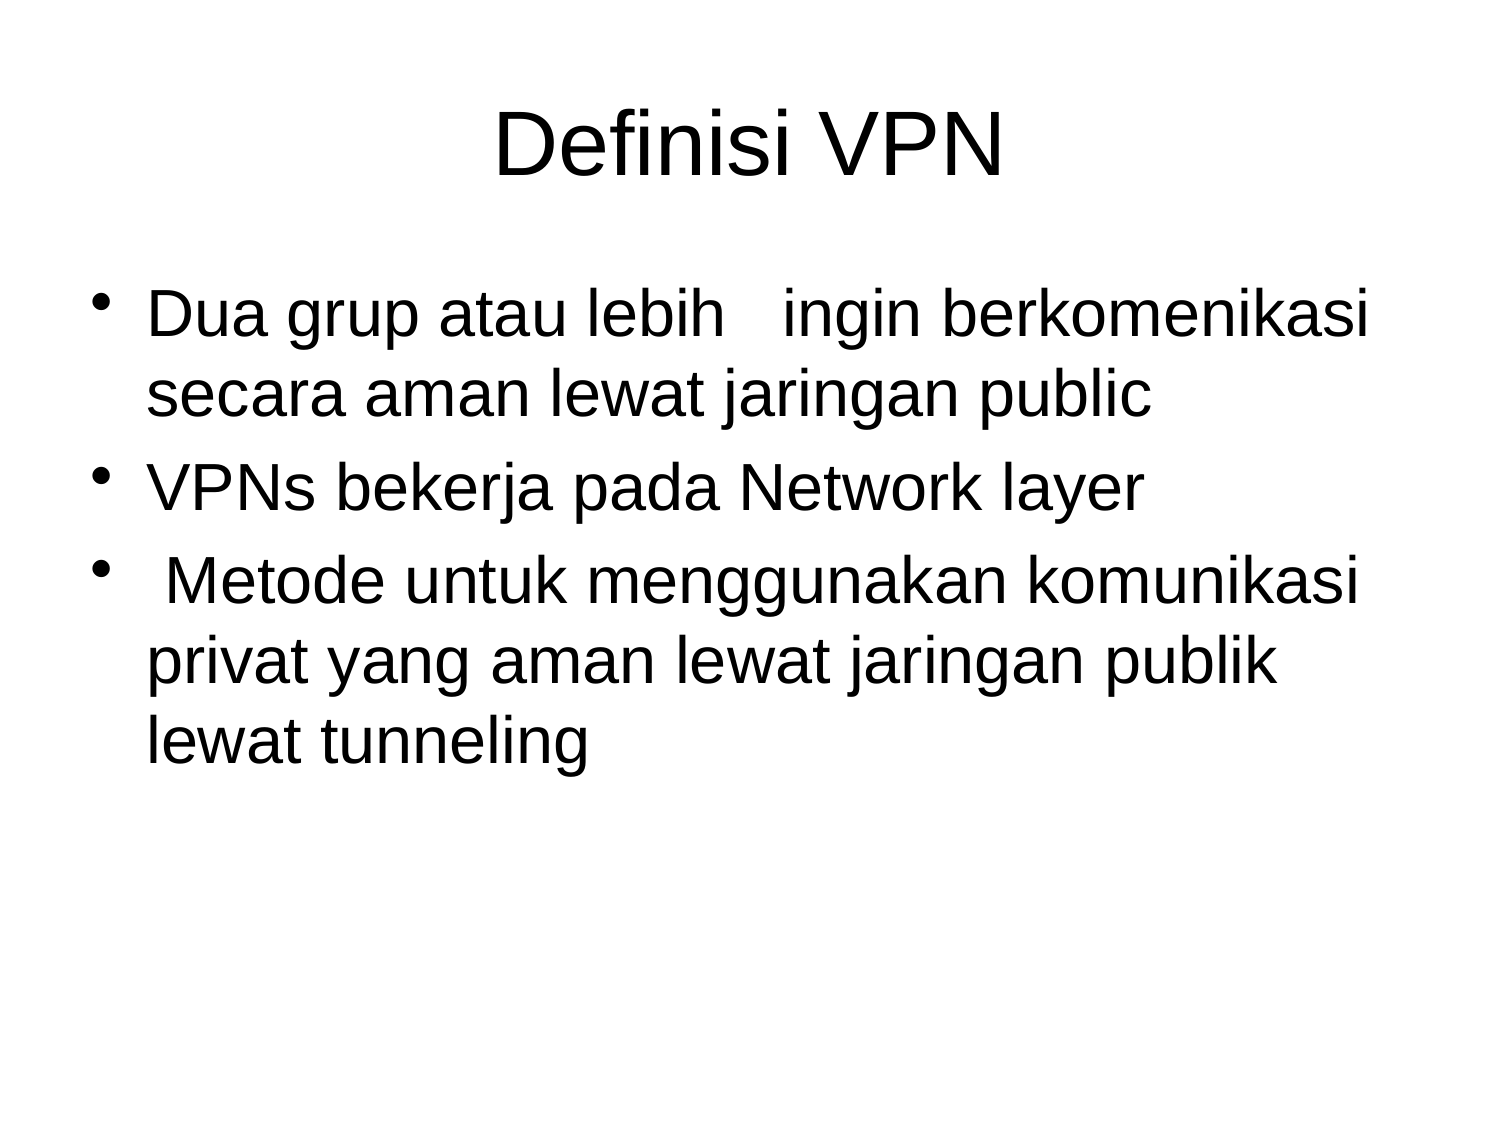

# Definisi VPN
Dua grup atau lebih   ingin berkomenikasi secara aman lewat jaringan public
VPNs bekerja pada Network layer
 Metode untuk menggunakan komunikasi privat yang aman lewat jaringan publik lewat tunneling